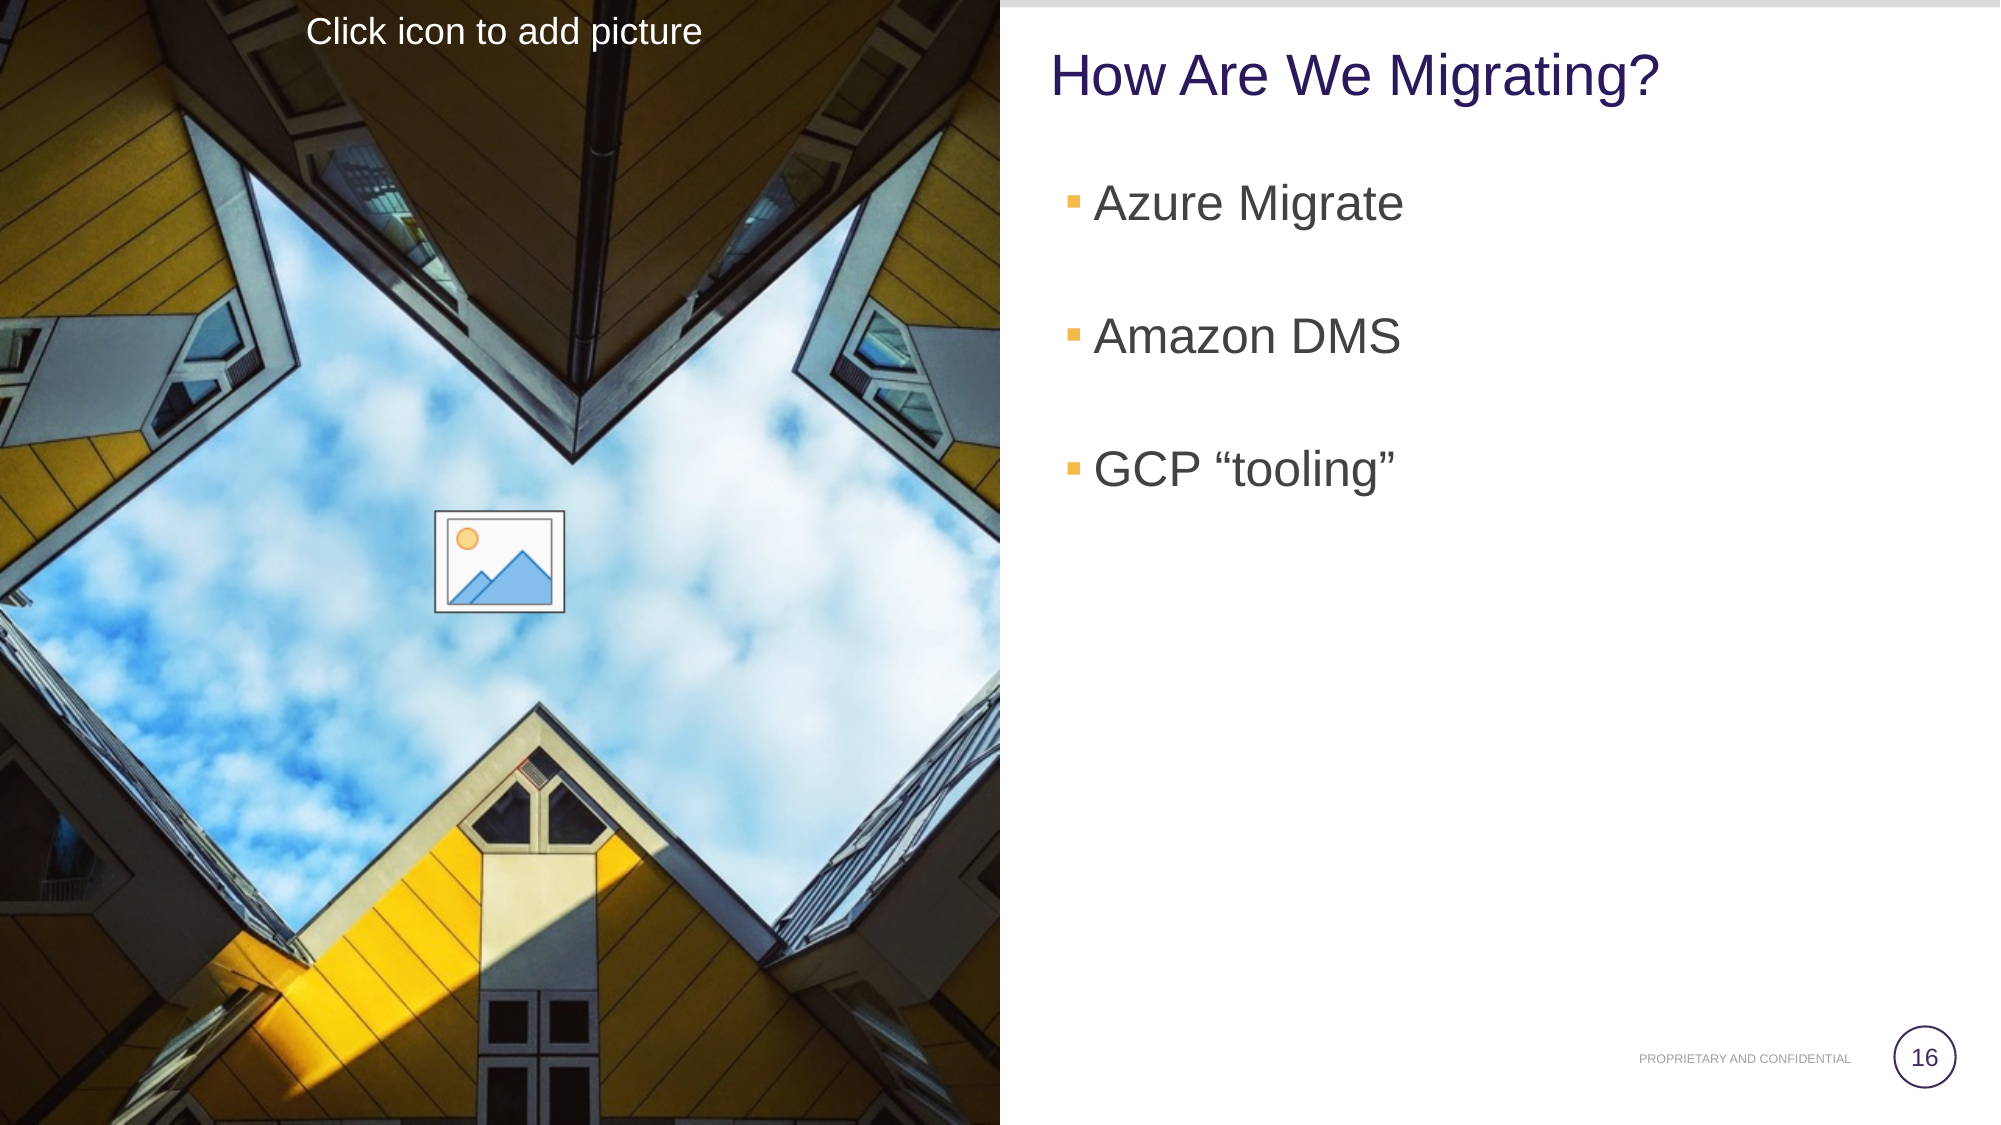

# How Are We Migrating?
Azure Migrate

Amazon DMS

GCP “tooling”